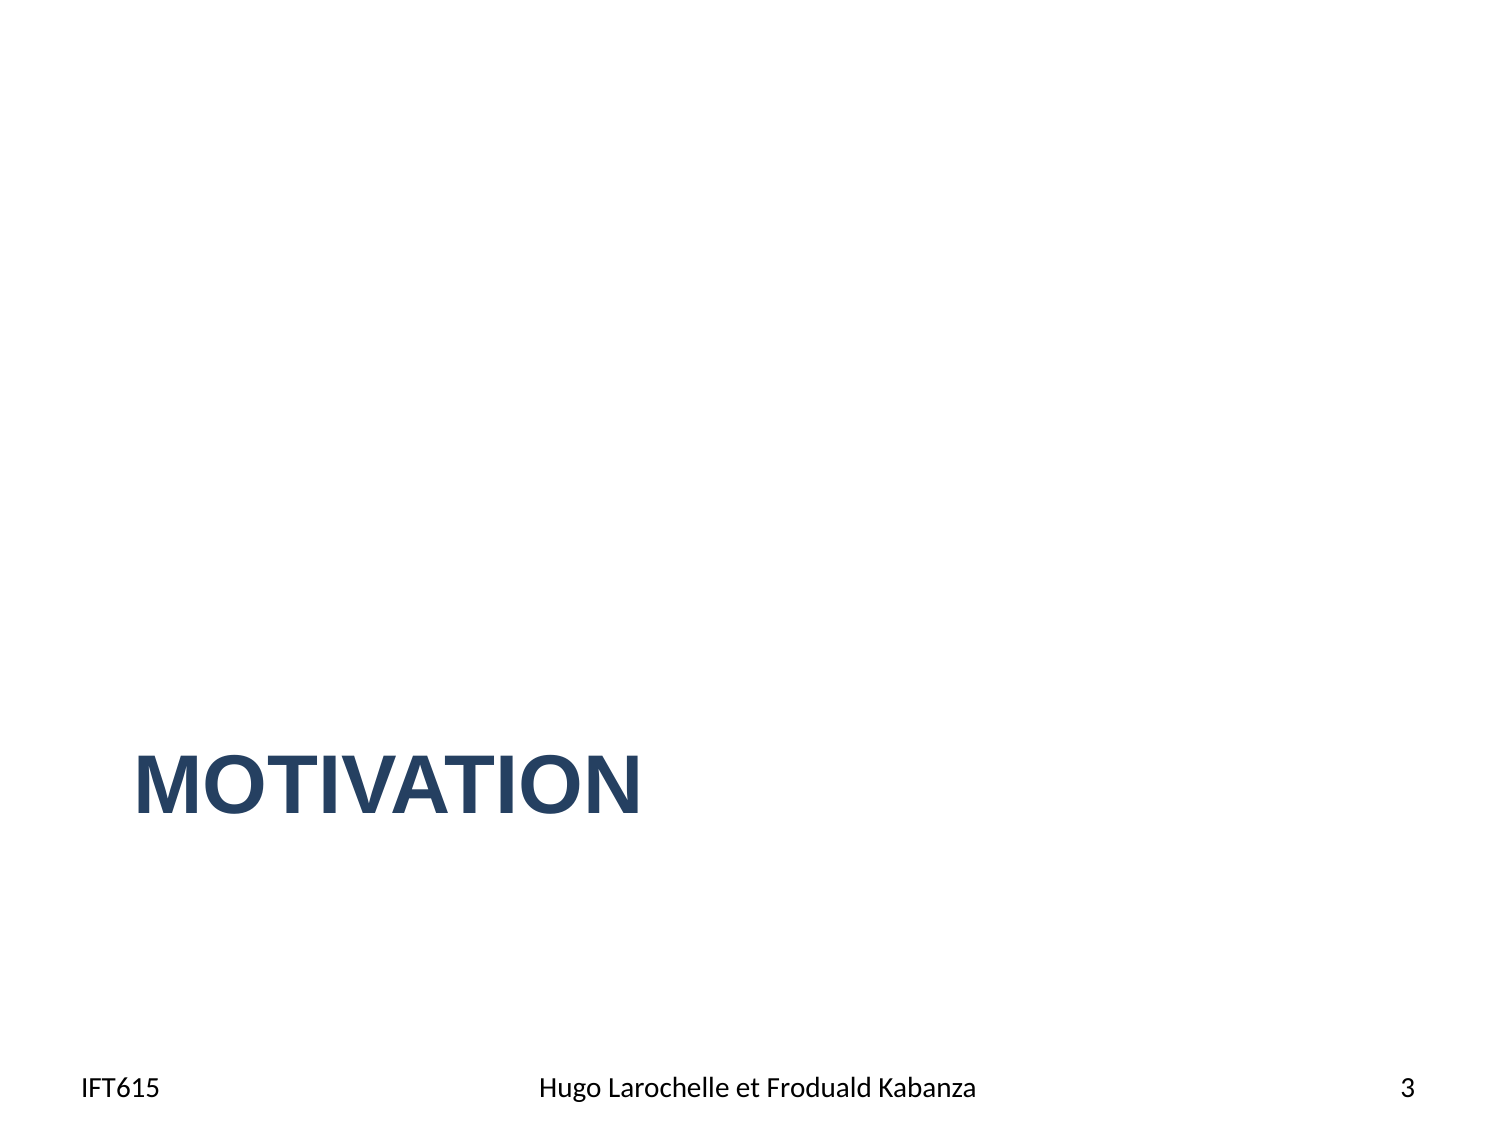

# Motivation
IFT615
Hugo Larochelle et Froduald Kabanza
3